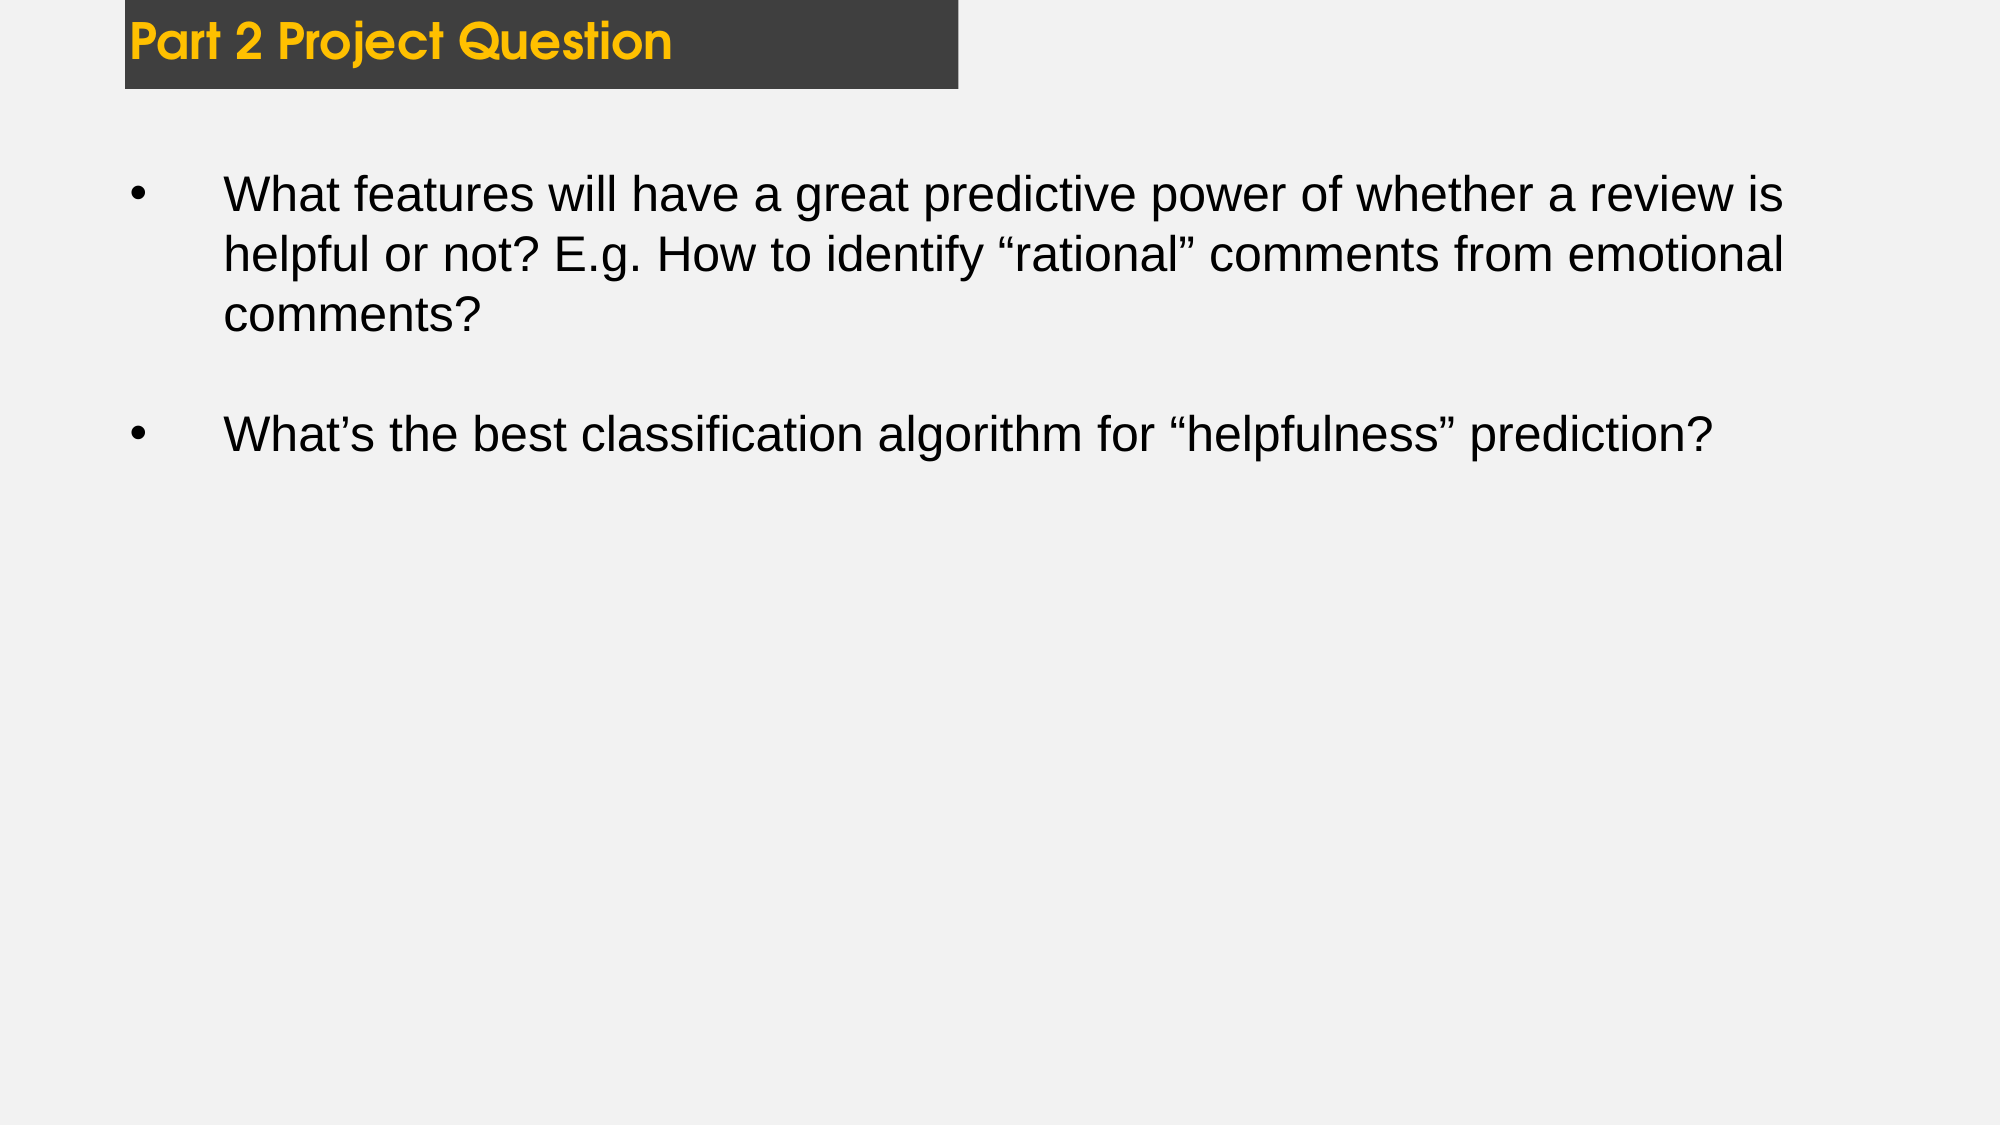

Part 2 Project Question
What features will have a great predictive power of whether a review is helpful or not? E.g. How to identify “rational” comments from emotional comments?

What’s the best classification algorithm for “helpfulness” prediction?